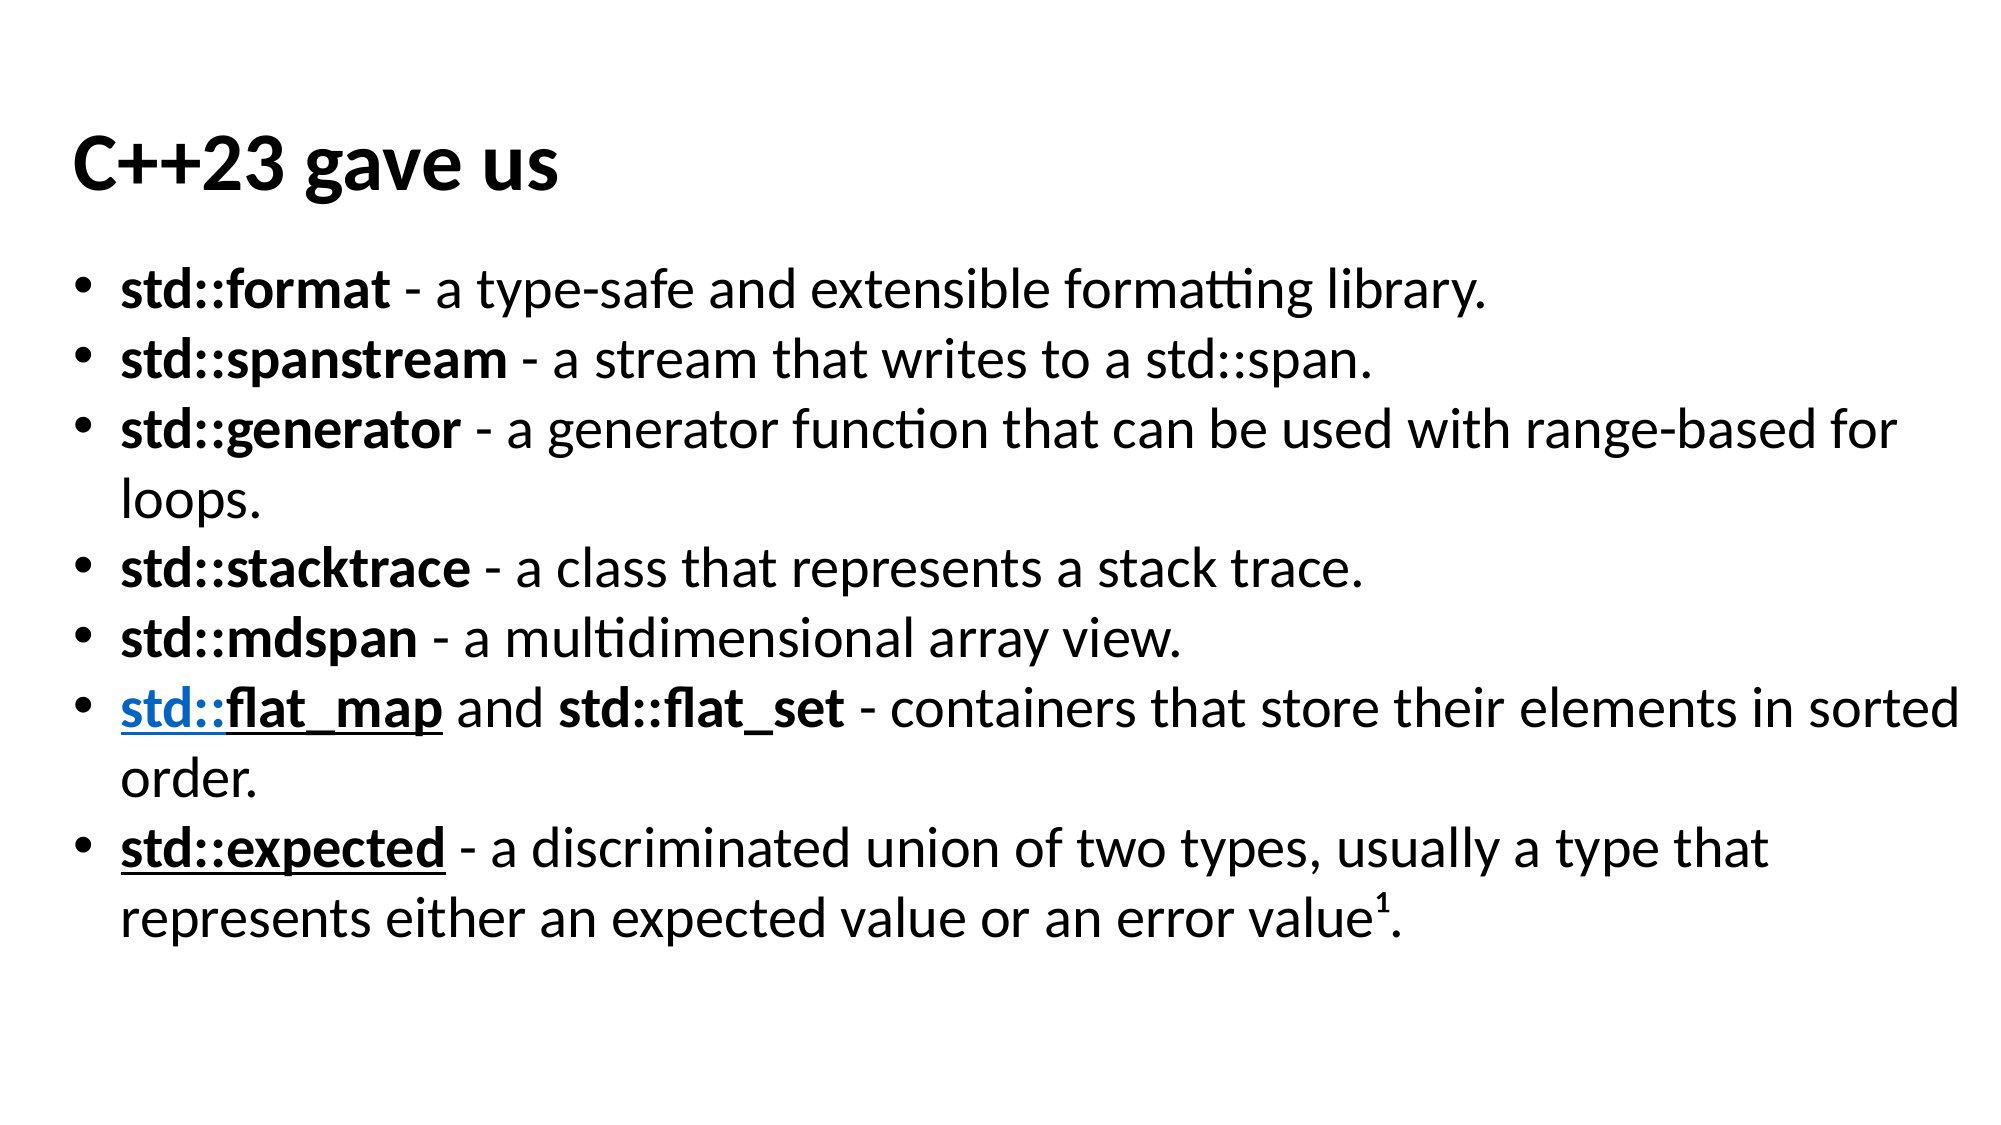

C++23 gave us
std::format - a type-safe and extensible formatting library.
std::spanstream - a stream that writes to a std::span.
std::generator - a generator function that can be used with range-based for loops.
std::stacktrace - a class that represents a stack trace.
std::mdspan - a multidimensional array view.
std::flat_map and std::flat_set - containers that store their elements in sorted order.
std::expected - a discriminated union of two types, usually a type that represents either an expected value or an error value¹.